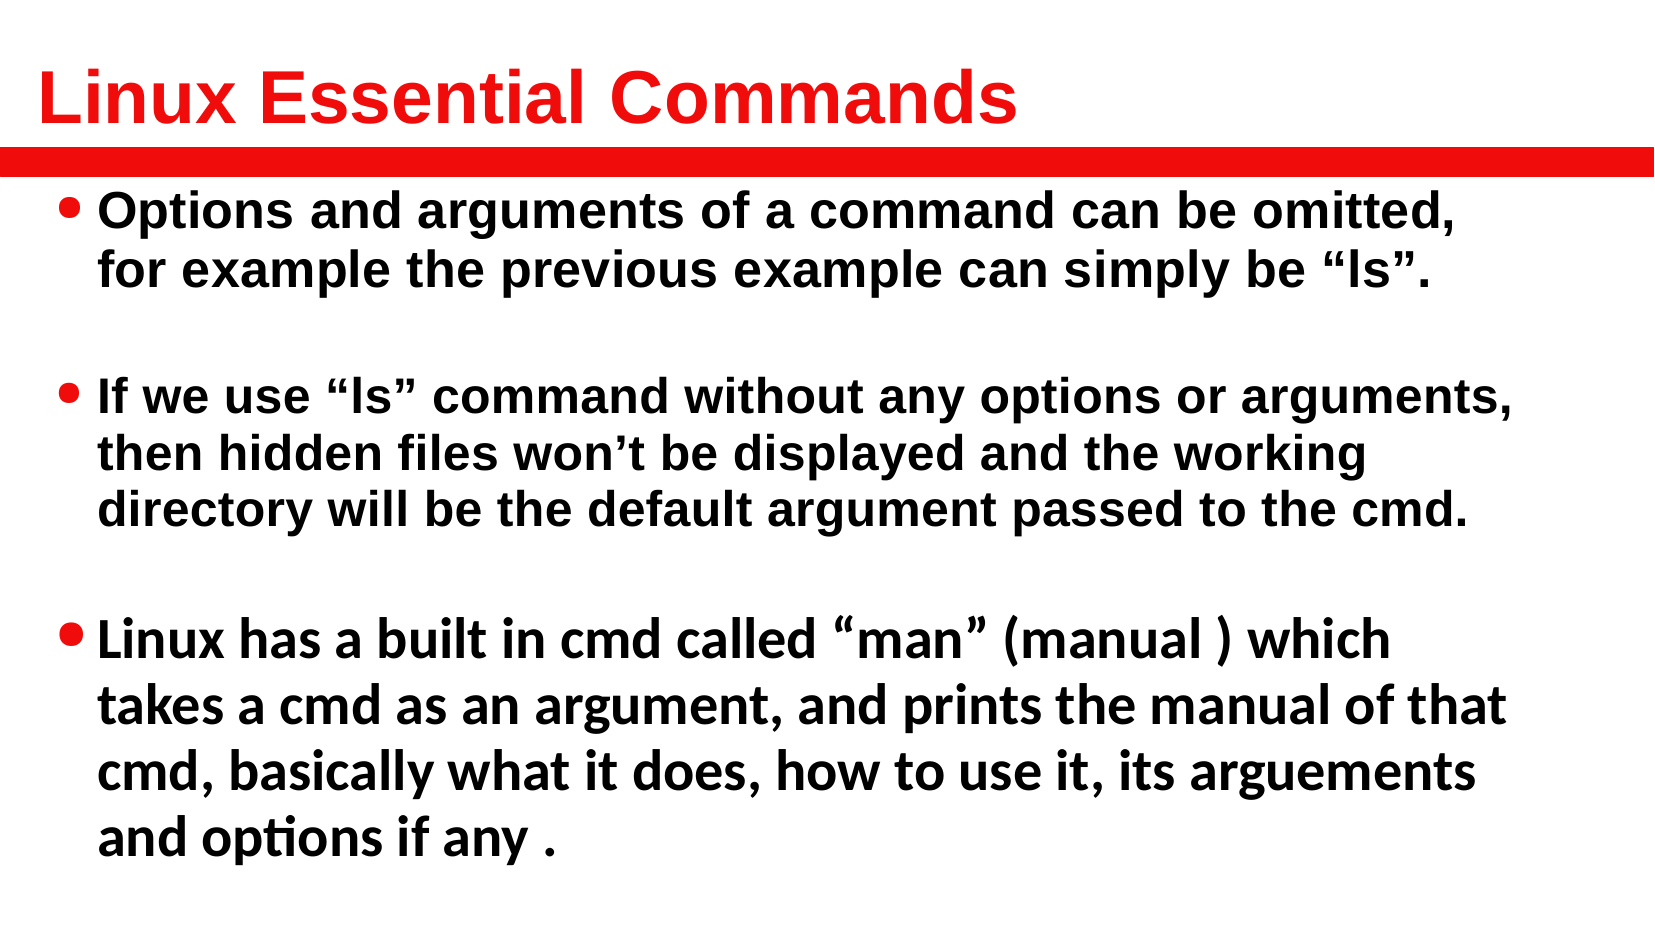

# Linux Essential Commands

Options and arguments of a command can be omitted, for example the previous example can simply be “ls”.

If we use “ls” command without any options or arguments, then hidden files won’t be displayed and the working directory will be the default argument passed to the cmd.

Linux has a built in cmd called “man” (manual ) which takes a cmd as an argument, and prints the manual of that cmd, basically what it does, how to use it, its arguements and options if any .